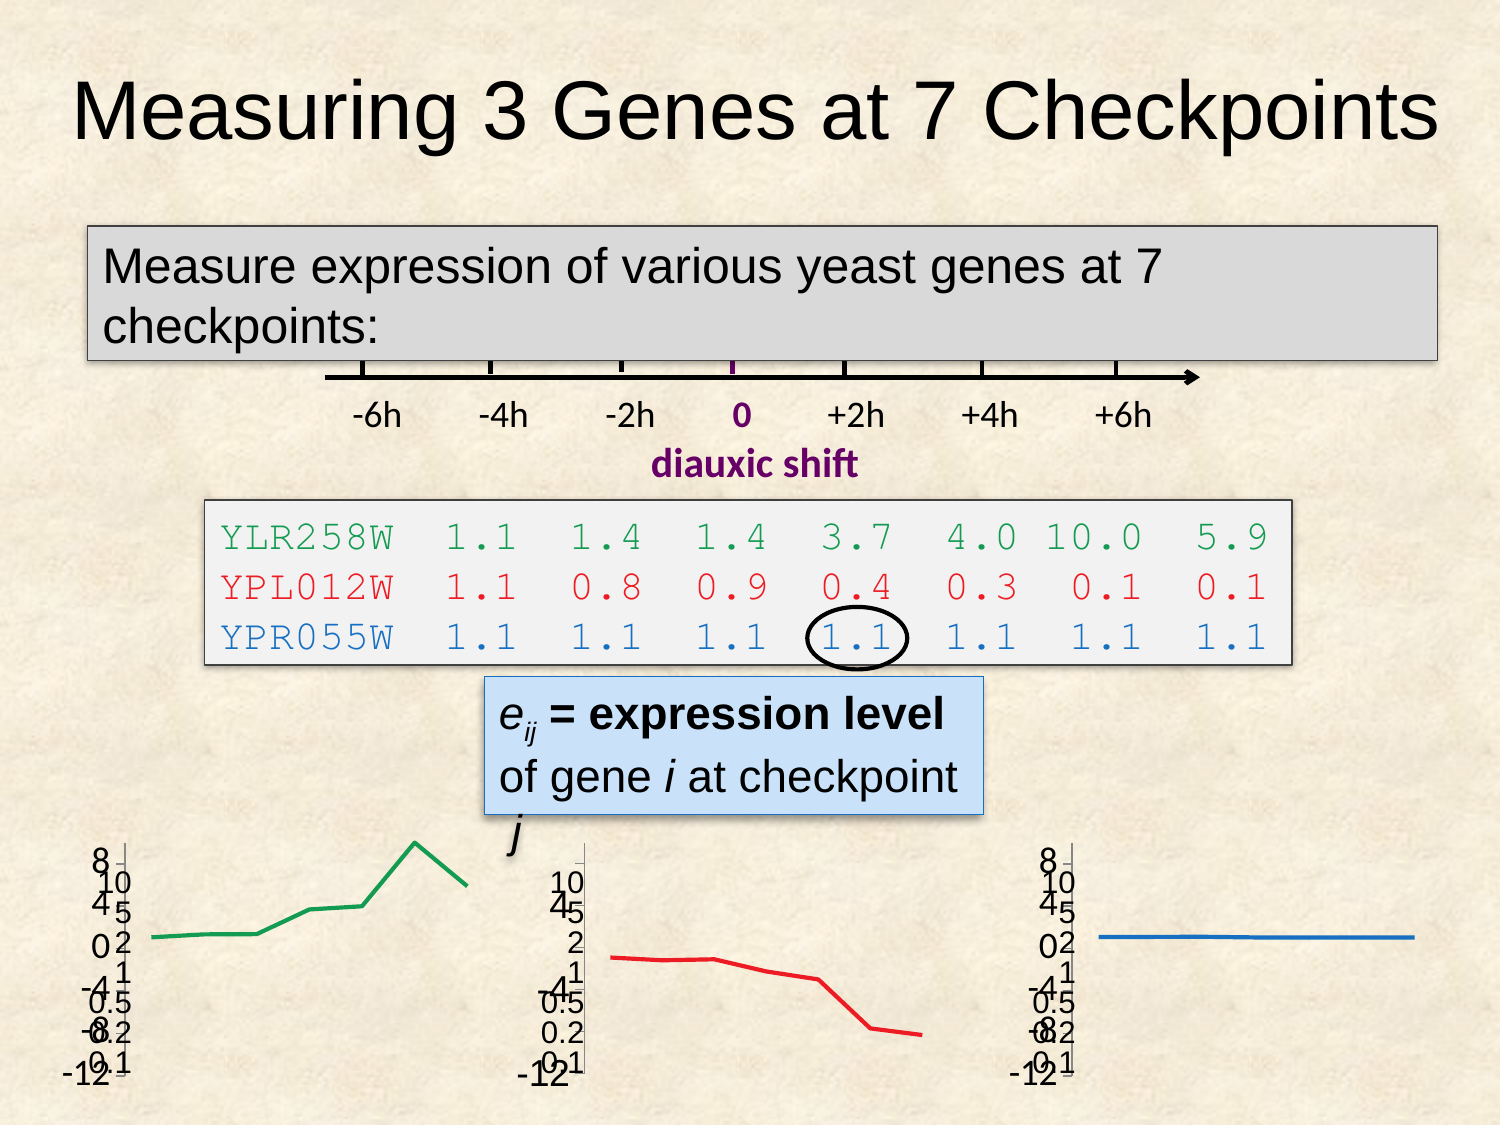

# Measuring 3 Genes at 7 Checkpoints

Measure expression of various yeast genes at 7 checkpoints:
-6h         -4h         -2h         0         +2h         +4h         +6h
                                   diauxic shift

YLR258W  1.1  1.4  1.4  3.7  4.0 10.0  5.9
YPL012W  1.1  0.8  0.9  0.4  0.3  0.1  0.1
YPR055W  1.1  1.1  1.1  1.1  1.1  1.1  1.1

eij = expression level of gene i at checkpoint  j

### Chart

| Category | Series 1 |
|---|---|
| Category 1 | 1.07 |
| Category 2 | 1.35 |
| Category 3 | 1.37 |
| Category 4 | 3.7 |

### Chart

| Category | Series 1 |
|---|---|
| Category 1 | -0.9434 |
| Category 2 | -1.20482 |
| Category 3 | -1.11111 |
| Category 4 | -2.27273 |

### Chart

| Category | Series 1 |
|---|---|
| Category 1 | 1.11 |
| Category 2 | 1.11 |
| Category 3 | 1.12 |
| Category 4 | 1.06 |
10
5
2
1
0.5
0.2
0.1
10
5
2
1
0.5
0.2
0.1
10
5
2
1
0.5
0.2
0.1